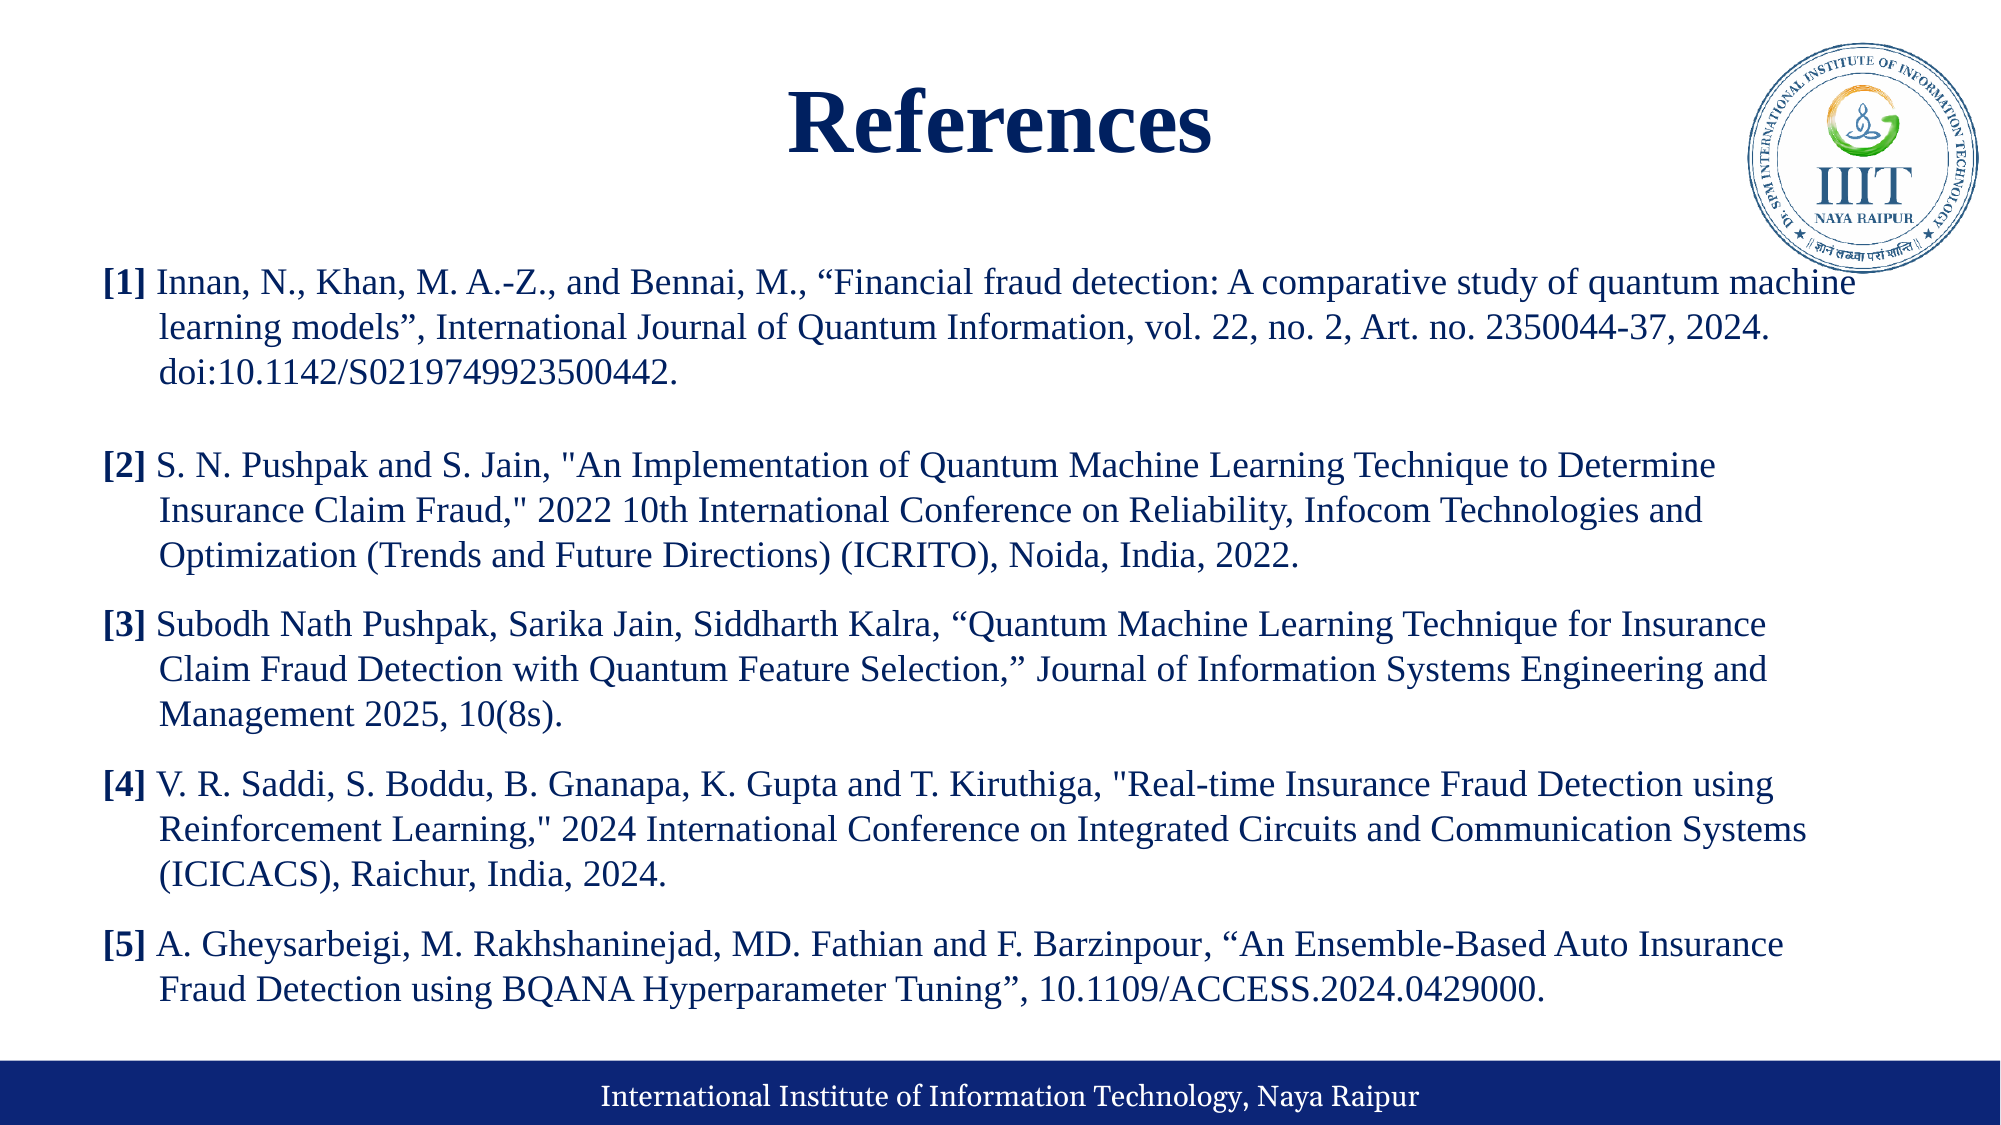

# References
[1] Innan, N., Khan, M. A.-Z., and Bennai, M., “Financial fraud detection: A comparative study of quantum machine learning models”, International Journal of Quantum Information, vol. 22, no. 2, Art. no. 2350044-37, 2024. doi:10.1142/S0219749923500442.

[2] S. N. Pushpak and S. Jain, "An Implementation of Quantum Machine Learning Technique to Determine Insurance Claim Fraud," 2022 10th International Conference on Reliability, Infocom Technologies and Optimization (Trends and Future Directions) (ICRITO), Noida, India, 2022.

[3] Subodh Nath Pushpak, Sarika Jain, Siddharth Kalra, “Quantum Machine Learning Technique for Insurance Claim Fraud Detection with Quantum Feature Selection,” Journal of Information Systems Engineering and Management 2025, 10(8s).

[4] V. R. Saddi, S. Boddu, B. Gnanapa, K. Gupta and T. Kiruthiga, "Real-time Insurance Fraud Detection using Reinforcement Learning," 2024 International Conference on Integrated Circuits and Communication Systems (ICICACS), Raichur, India, 2024.

[5] A. Gheysarbeigi, M. Rakhshaninejad, MD. Fathian and F. Barzinpour, “An Ensemble-Based Auto Insurance Fraud Detection using BQANA Hyperparameter Tuning”, 10.1109/ACCESS.2024.0429000.

International Institute of Information Technology, Naya Raipur